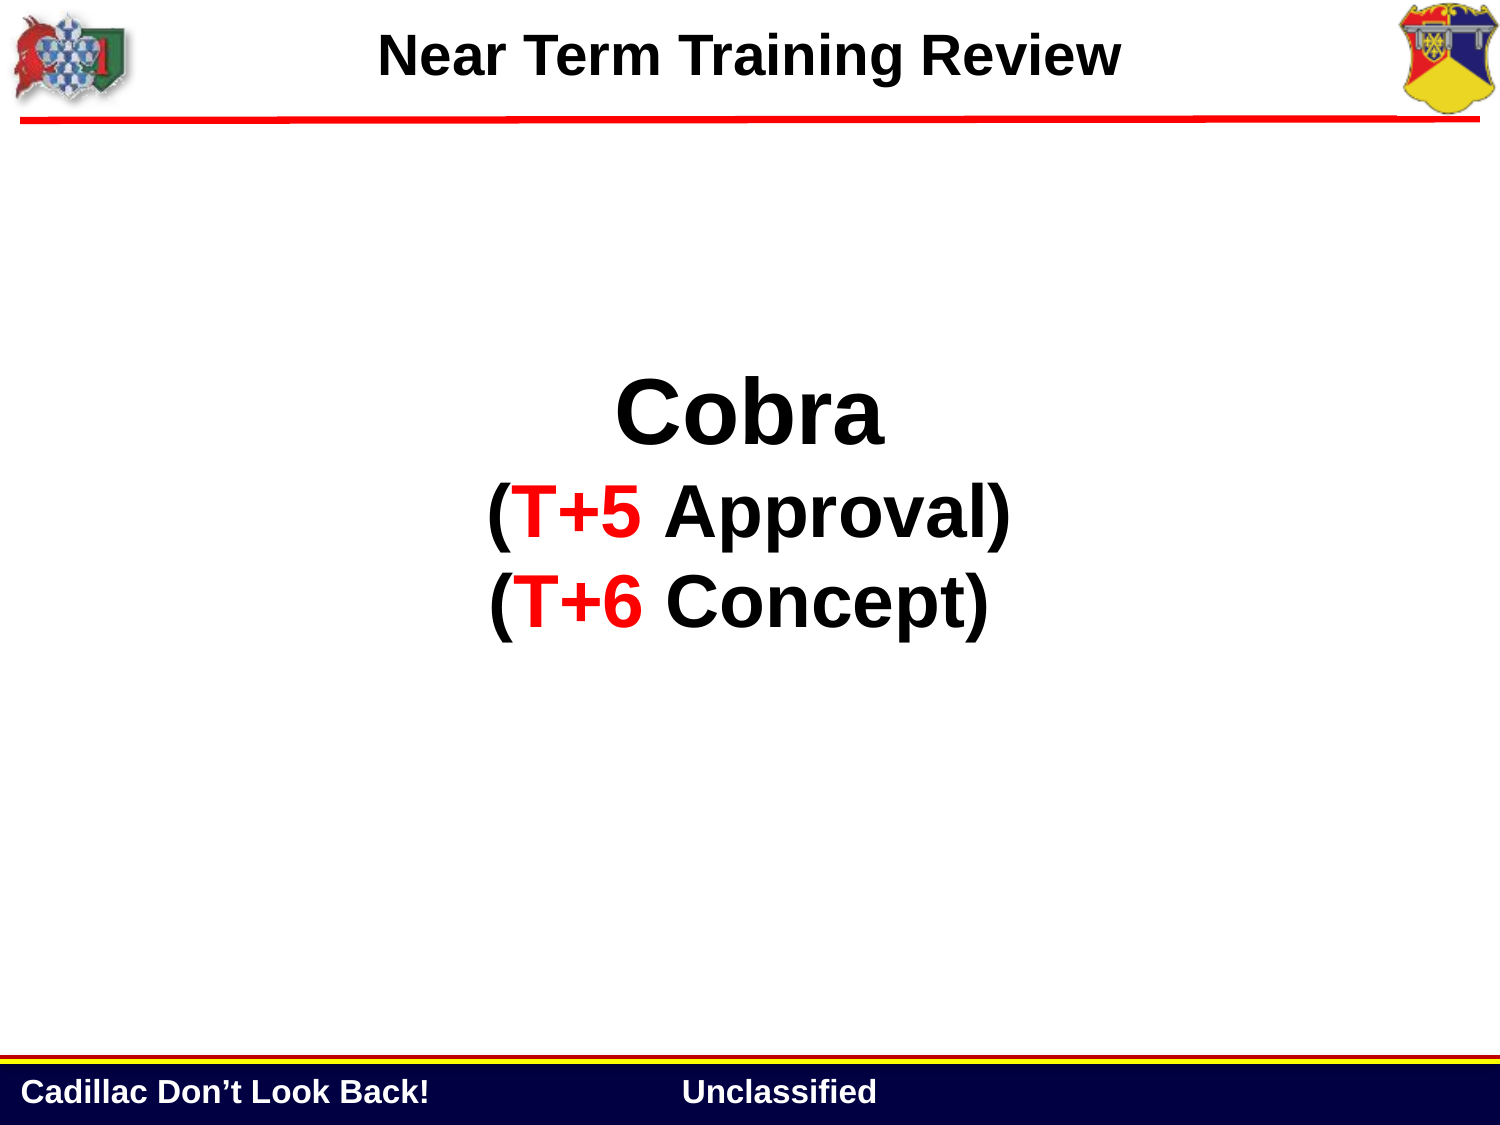

Near Term Training Review
Cobra
(T+5 Approval)
(T+6 Concept)